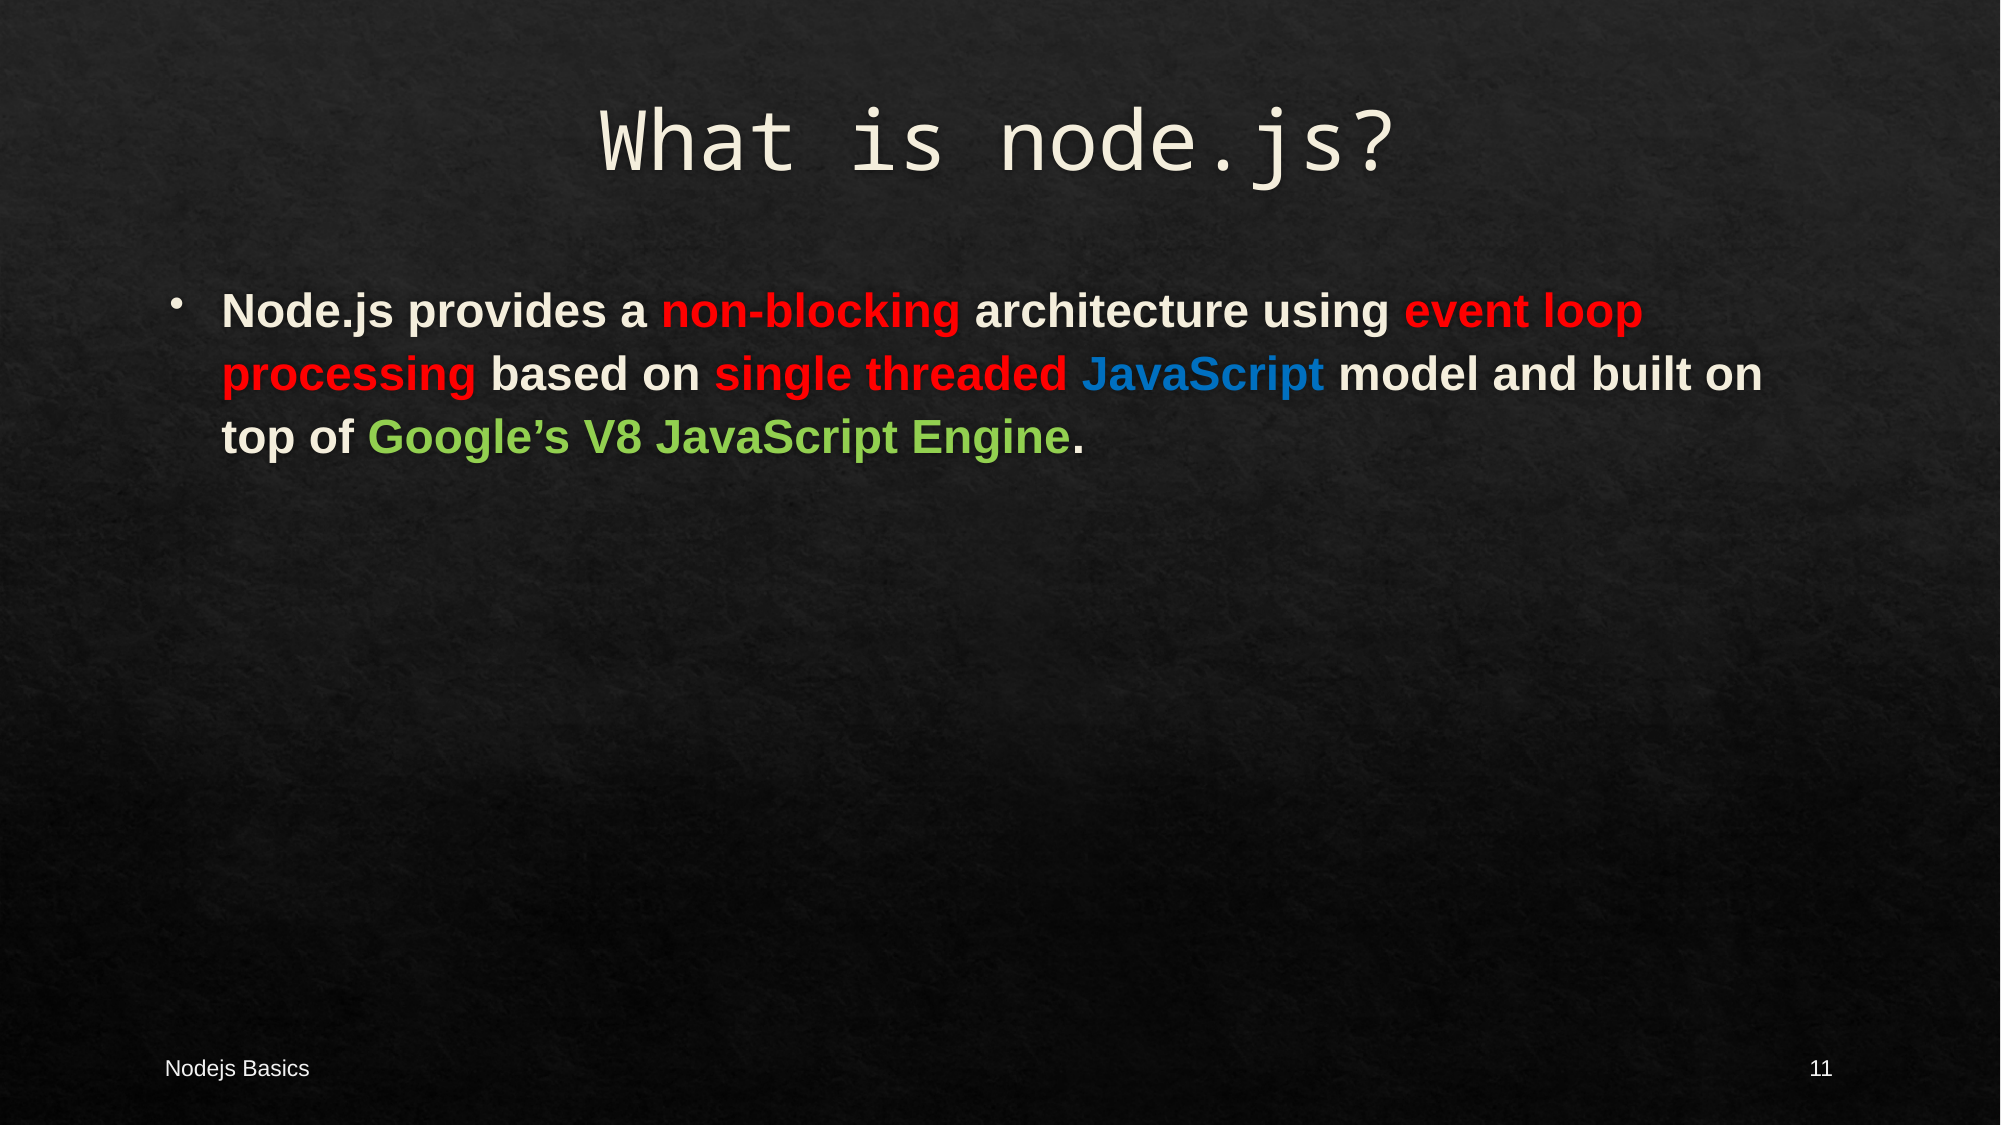

# What is node.js?
Node.js provides a non-blocking architecture using event loop processing based on single threaded JavaScript model and built on top of Google’s V8 JavaScript Engine.
Nodejs Basics
11